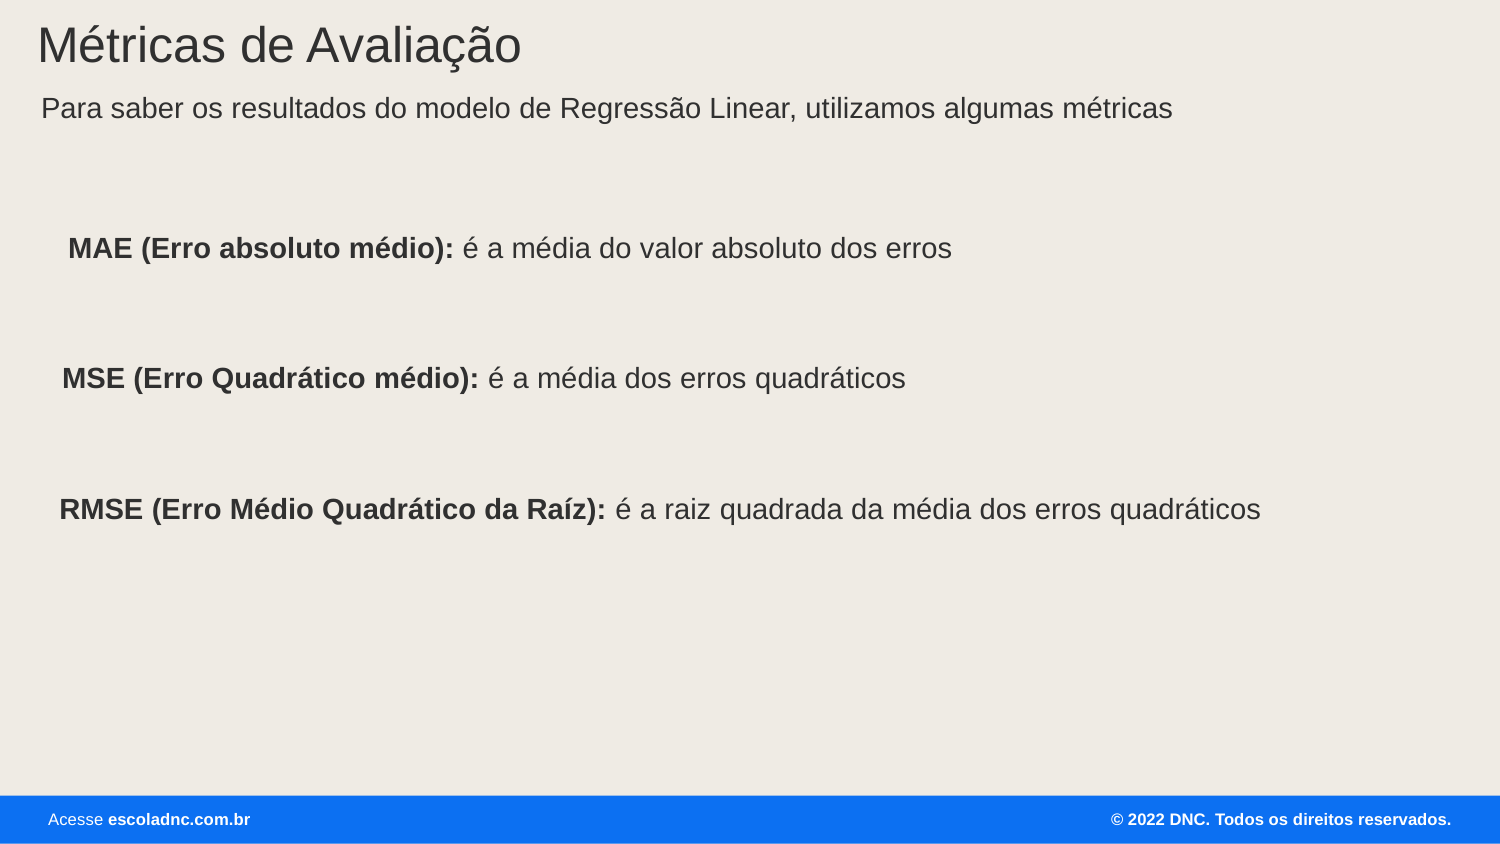

# Métricas de Avaliação
Para saber os resultados do modelo de Regressão Linear, utilizamos algumas métricas
MAE (Erro absoluto médio): é a média do valor absoluto dos erros
MSE (Erro Quadrático médio): é a média dos erros quadráticos
RMSE (Erro Médio Quadrático da Raíz): é a raiz quadrada da média dos erros quadráticos